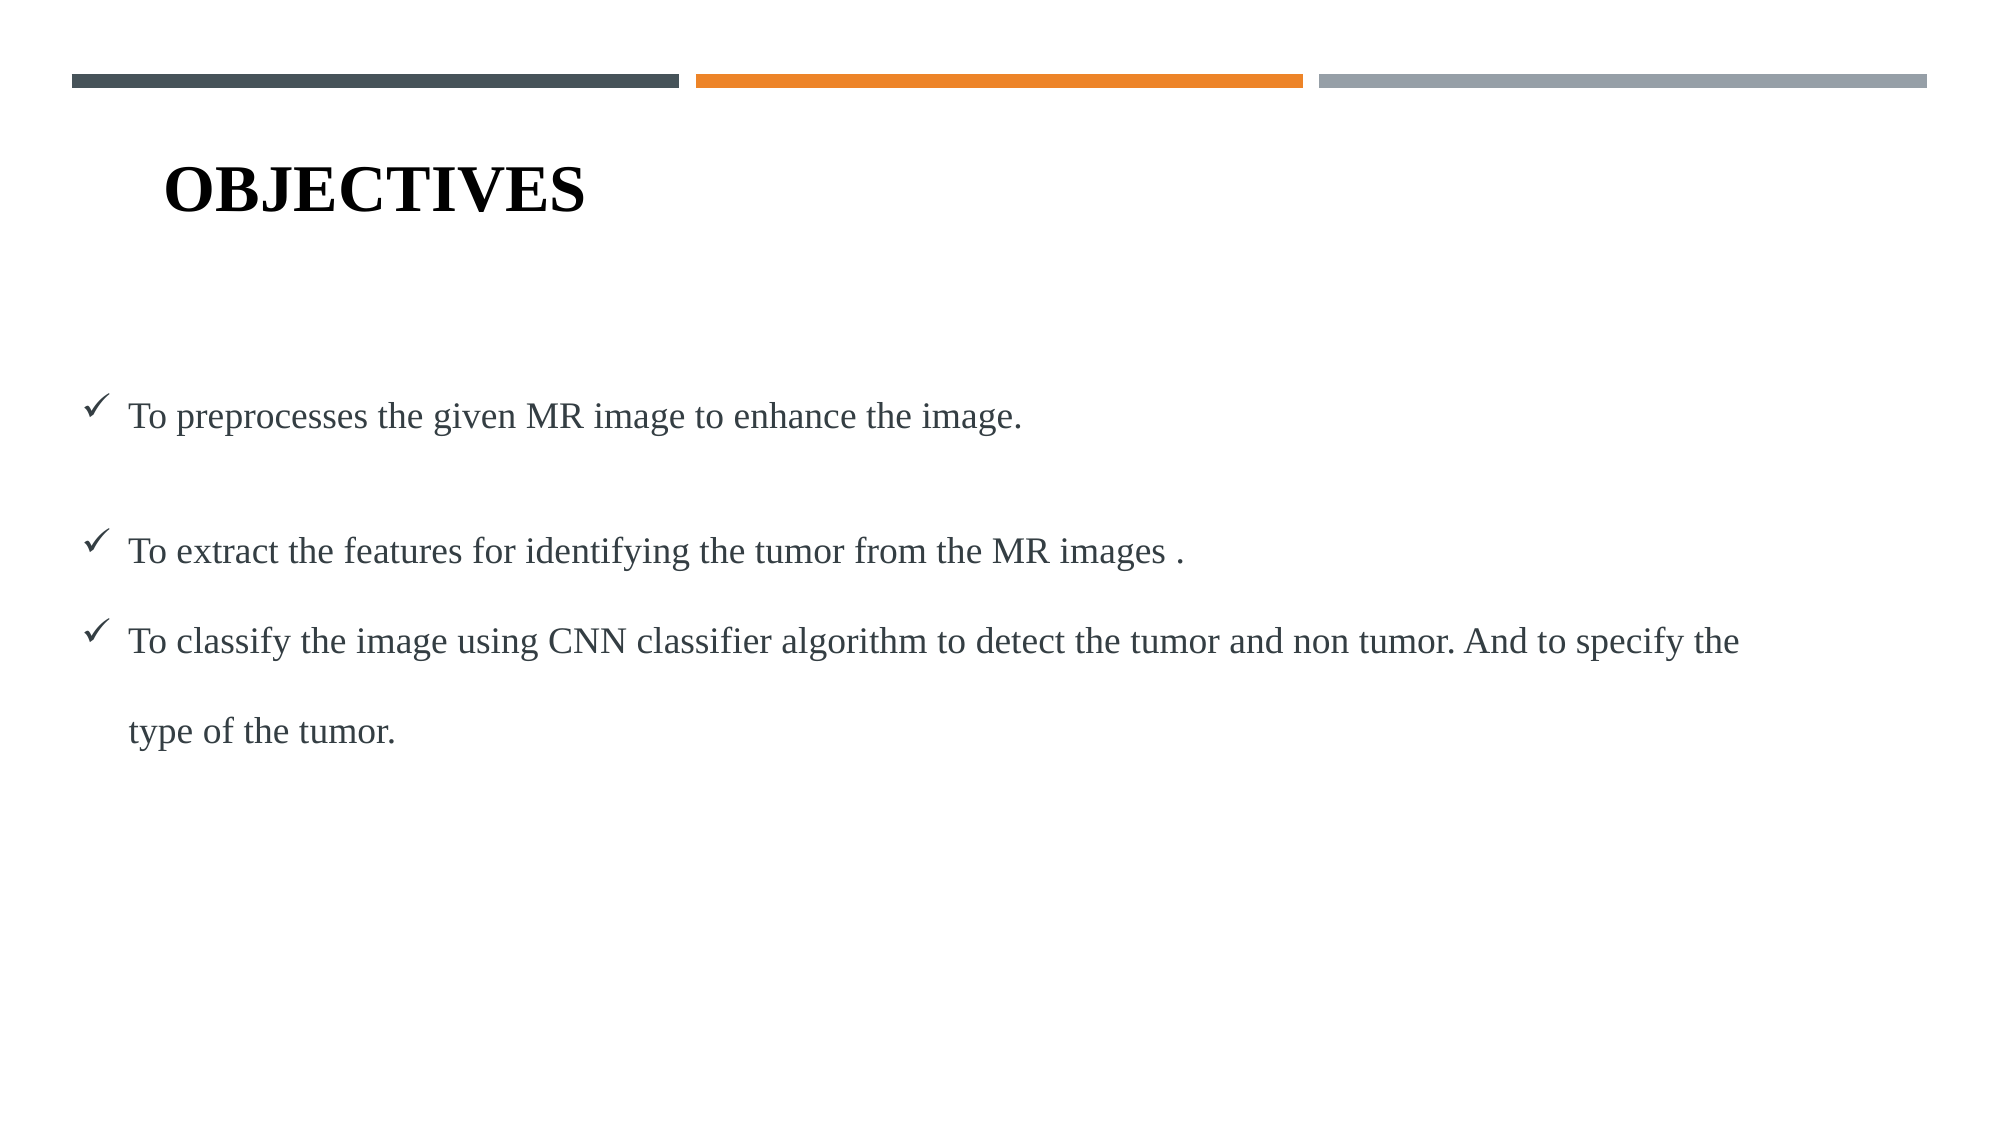

# objectives
To preprocesses the given MR image to enhance the image.
To extract the features for identifying the tumor from the MR images .
To classify the image using CNN classifier algorithm to detect the tumor and non tumor. And to specify the
     type of the tumor.